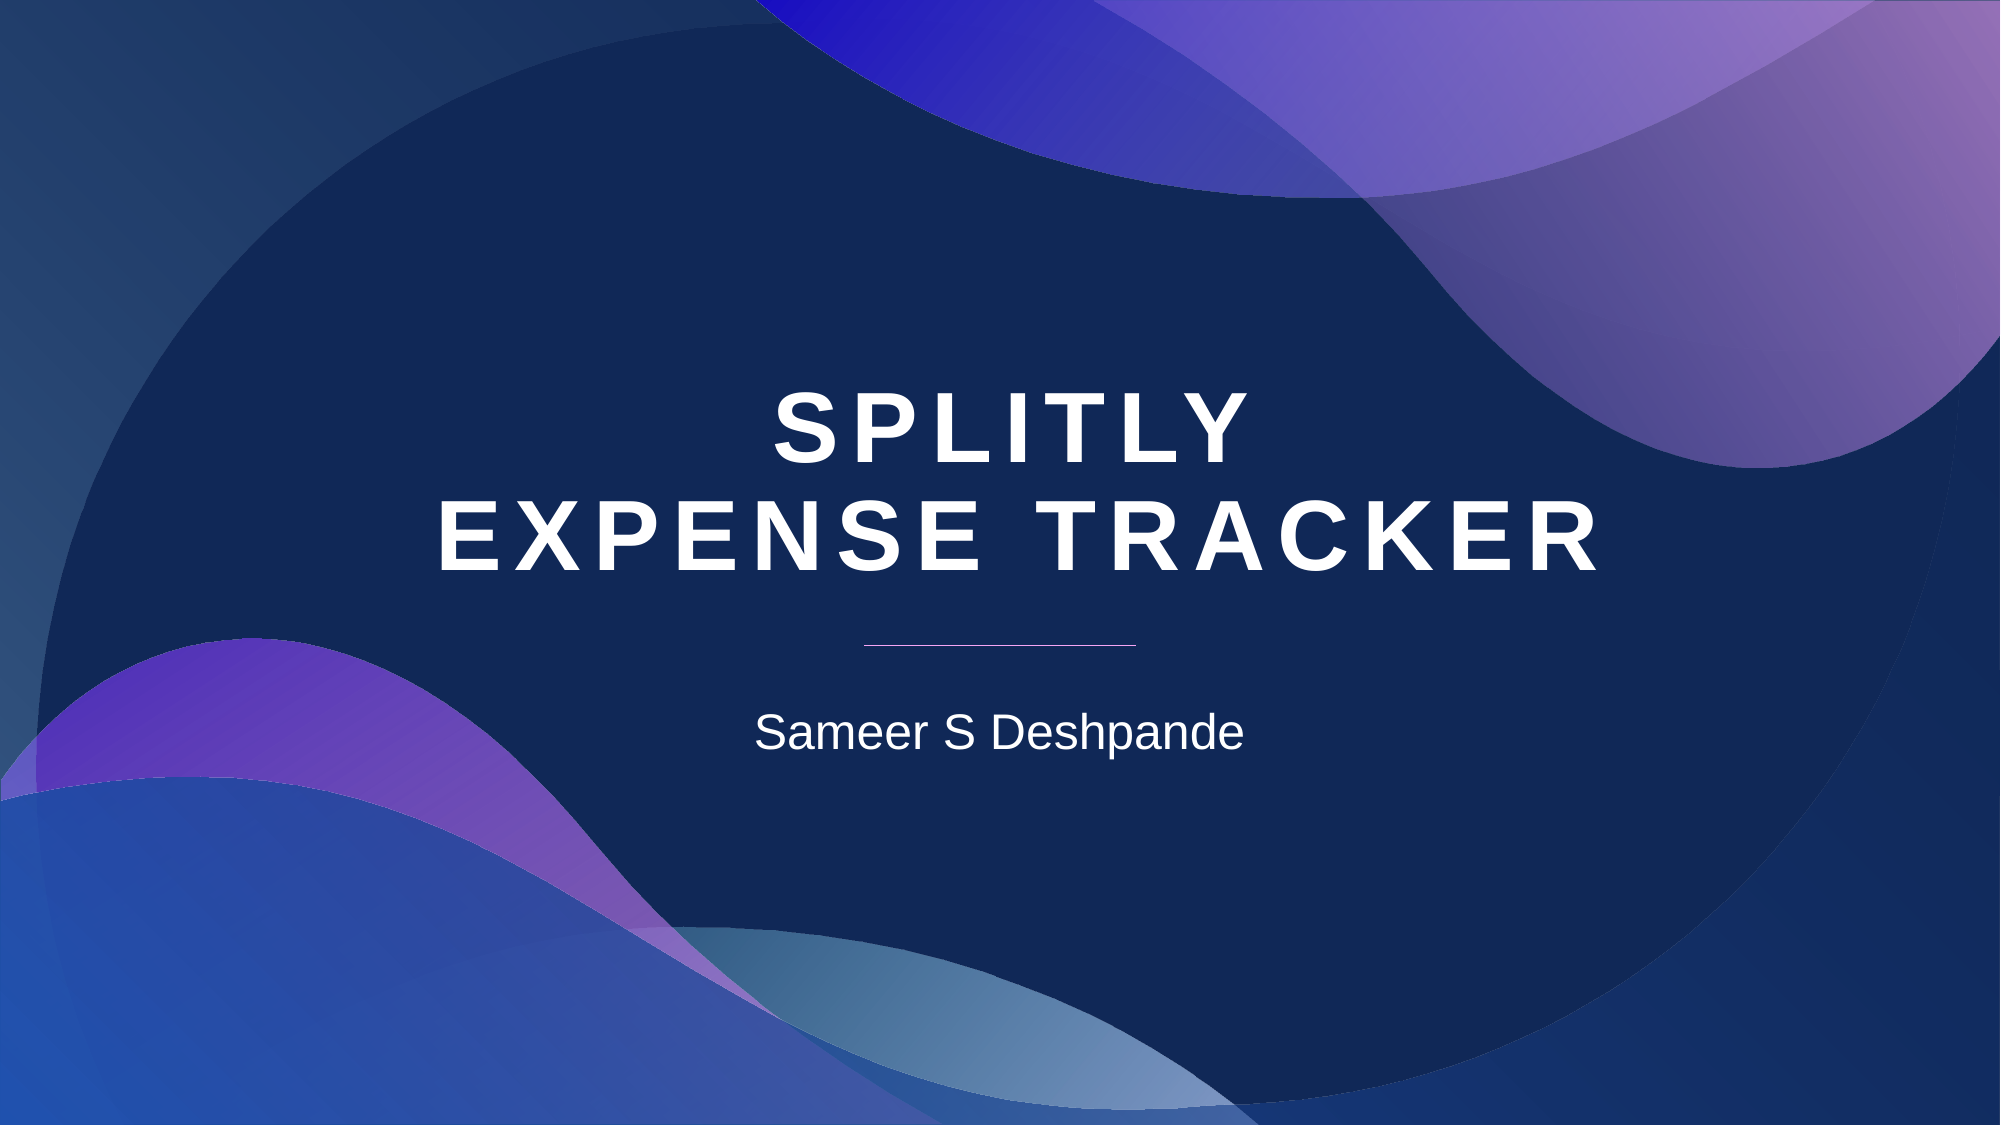

# Splitly Expense Tracker
Sameer S Deshpande